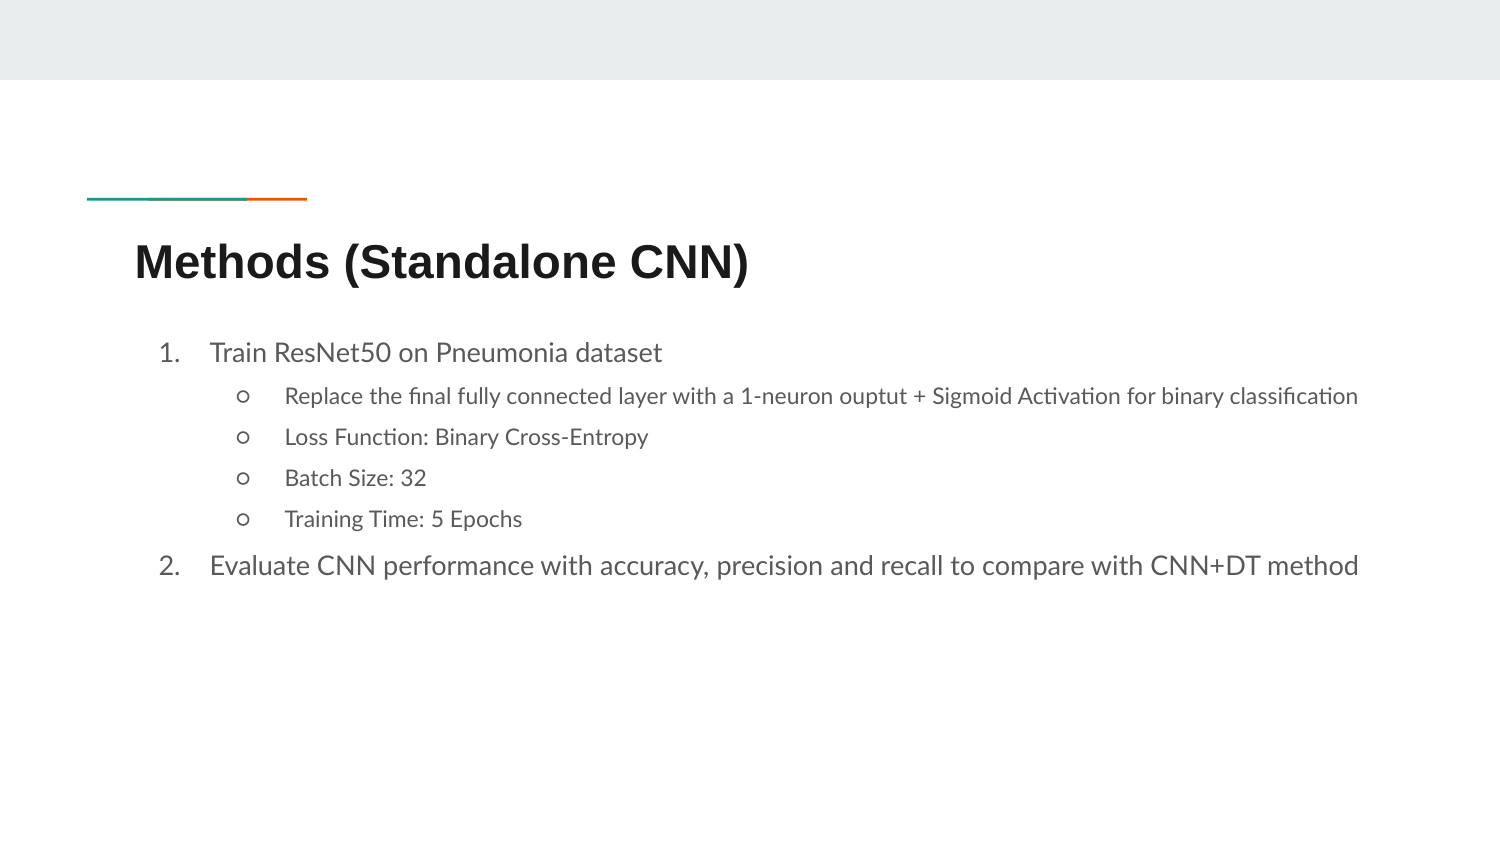

# Methods (Standalone CNN)
Train ResNet50 on Pneumonia dataset
Replace the final fully connected layer with a 1-neuron ouptut + Sigmoid Activation for binary classification
Loss Function: Binary Cross-Entropy
Batch Size: 32
Training Time: 5 Epochs
Evaluate CNN performance with accuracy, precision and recall to compare with CNN+DT method